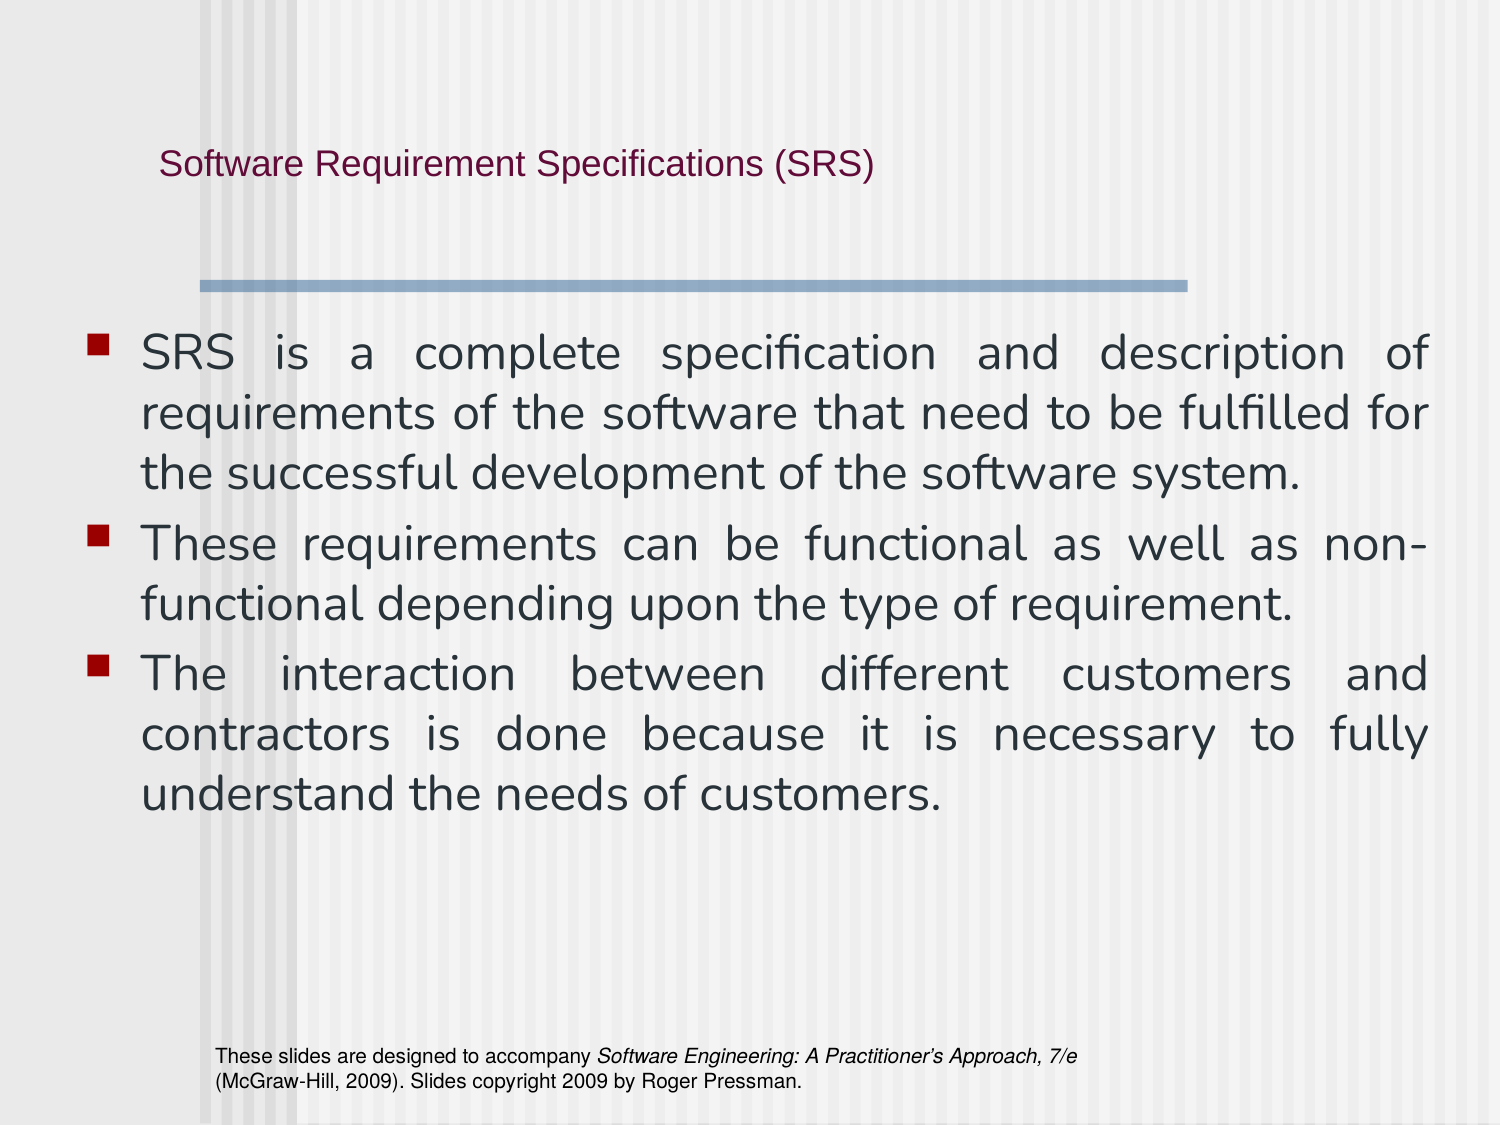

Software Requirement Specifications (SRS)
SRS is a complete specification and description of requirements of the software that need to be fulfilled for the successful development of the software system.
These requirements can be functional as well as non-functional depending upon the type of requirement.
The interaction between different customers and contractors is done because it is necessary to fully understand the needs of customers.
These slides are designed to accompany Software Engineering: A Practitioner’s Approach, 7/e (McGraw-Hill, 2009). Slides copyright 2009 by Roger Pressman.
19